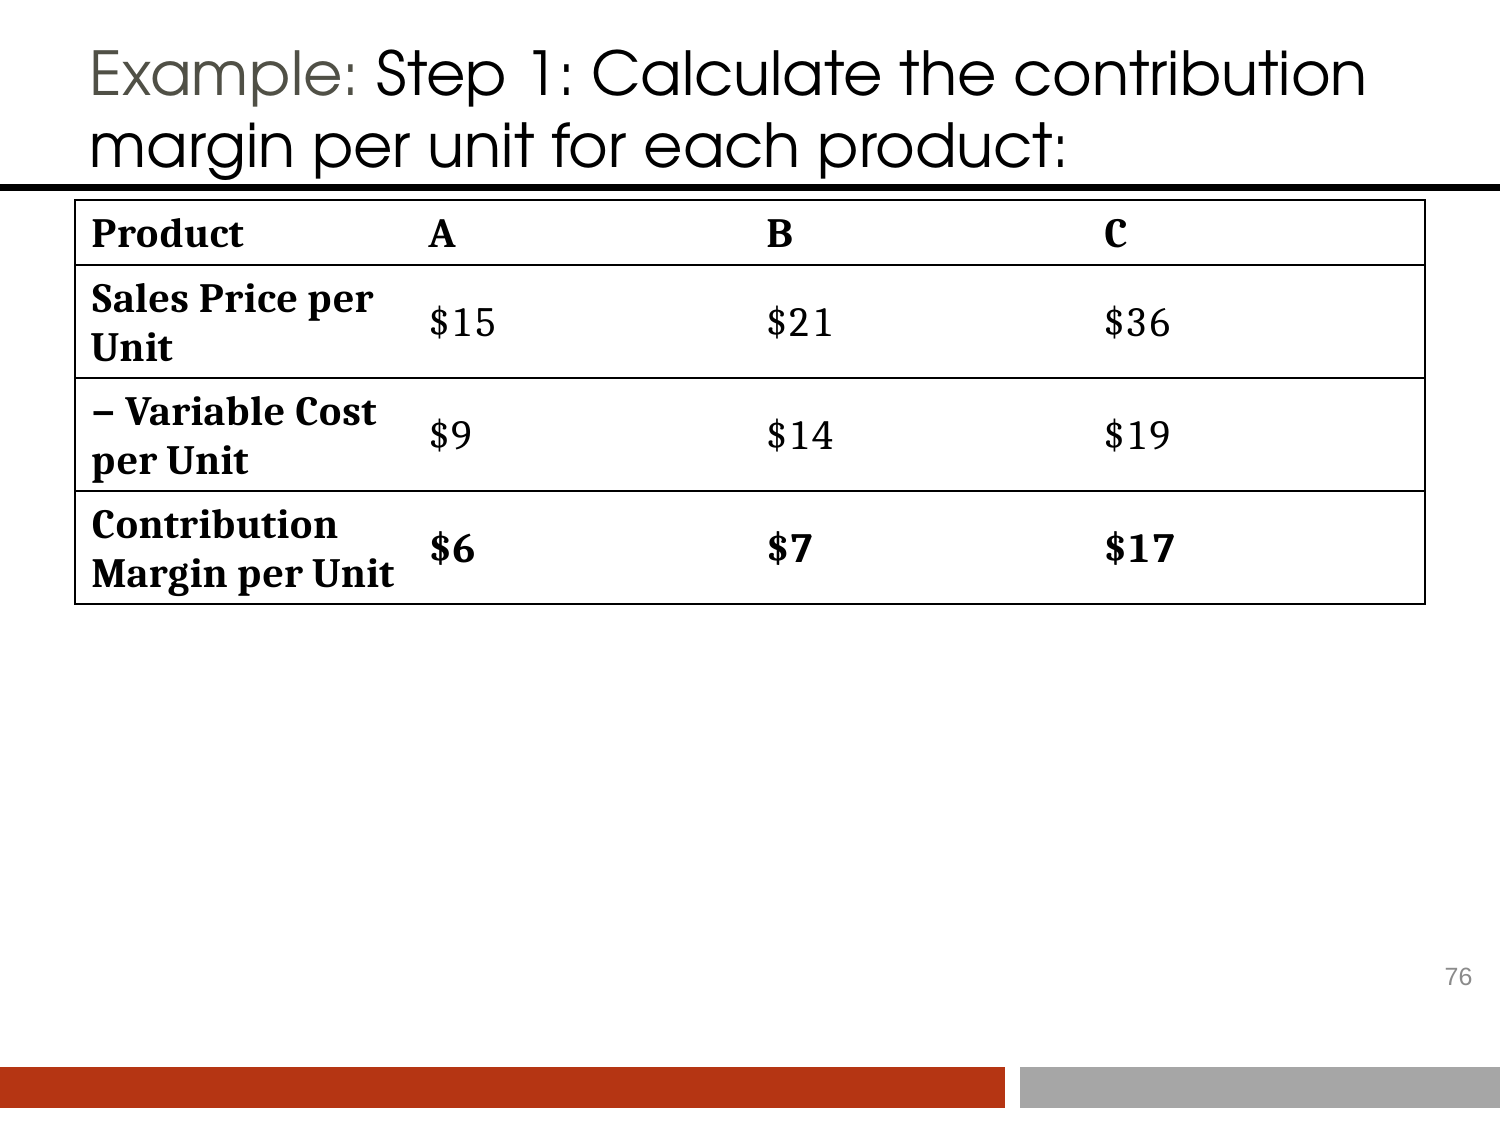

# Example: Step 1: Calculate the contribution margin per unit for each product:
| Product | A | B | C |
| --- | --- | --- | --- |
| Sales Price per Unit | $15 | $21 | $36 |
| − Variable Cost per Unit | $9 | $14 | $19 |
| Contribution Margin per Unit | $6 | $7 | $17 |
76